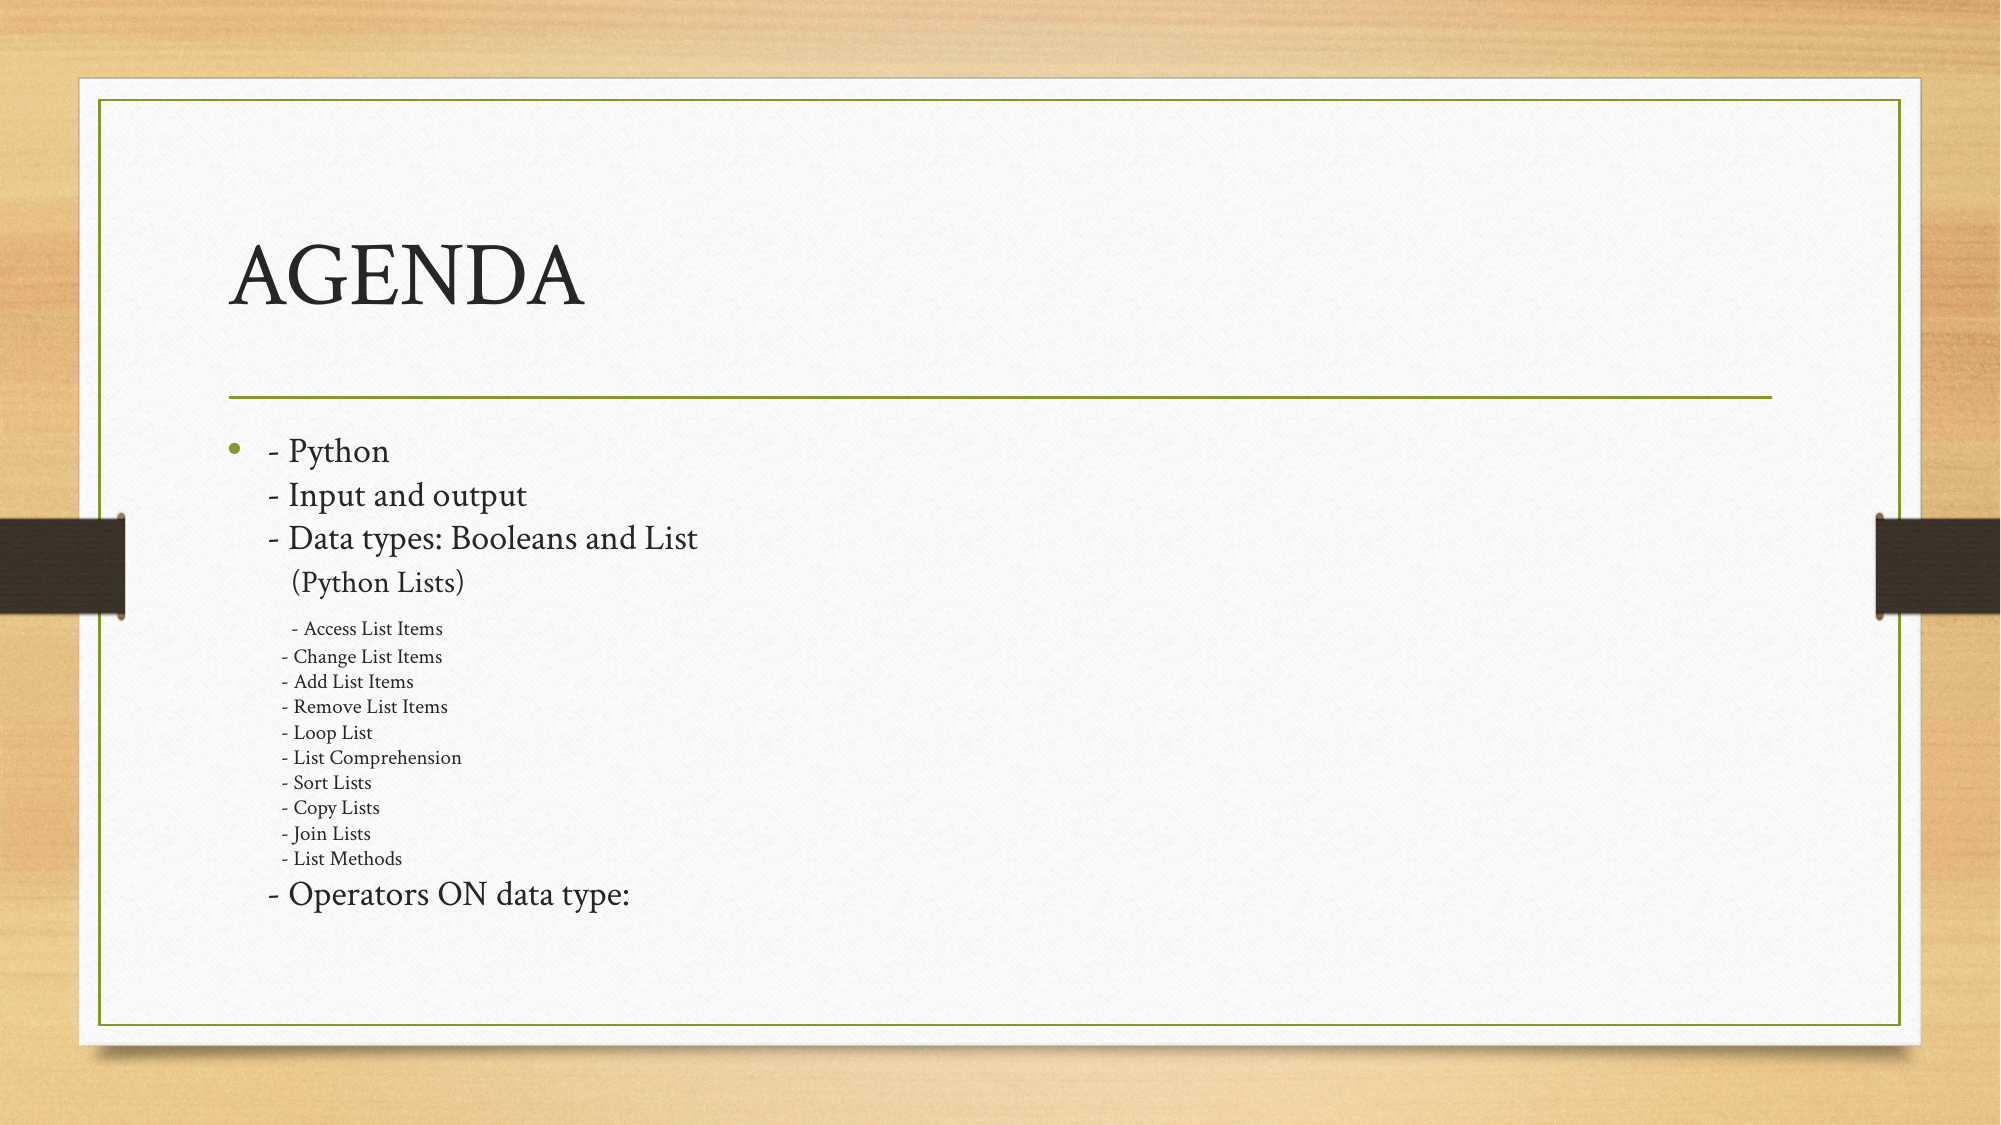

# AGENDA
- Python
- Input and output
- Data types: Booleans and List
   (Python Lists)
   - Access List Items
   - Change List Items
   - Add List Items
   - Remove List Items
   - Loop List
   - List Comprehension
   - Sort Lists
   - Copy Lists
   - Join Lists
   - List Methods
- Operators ON data type: